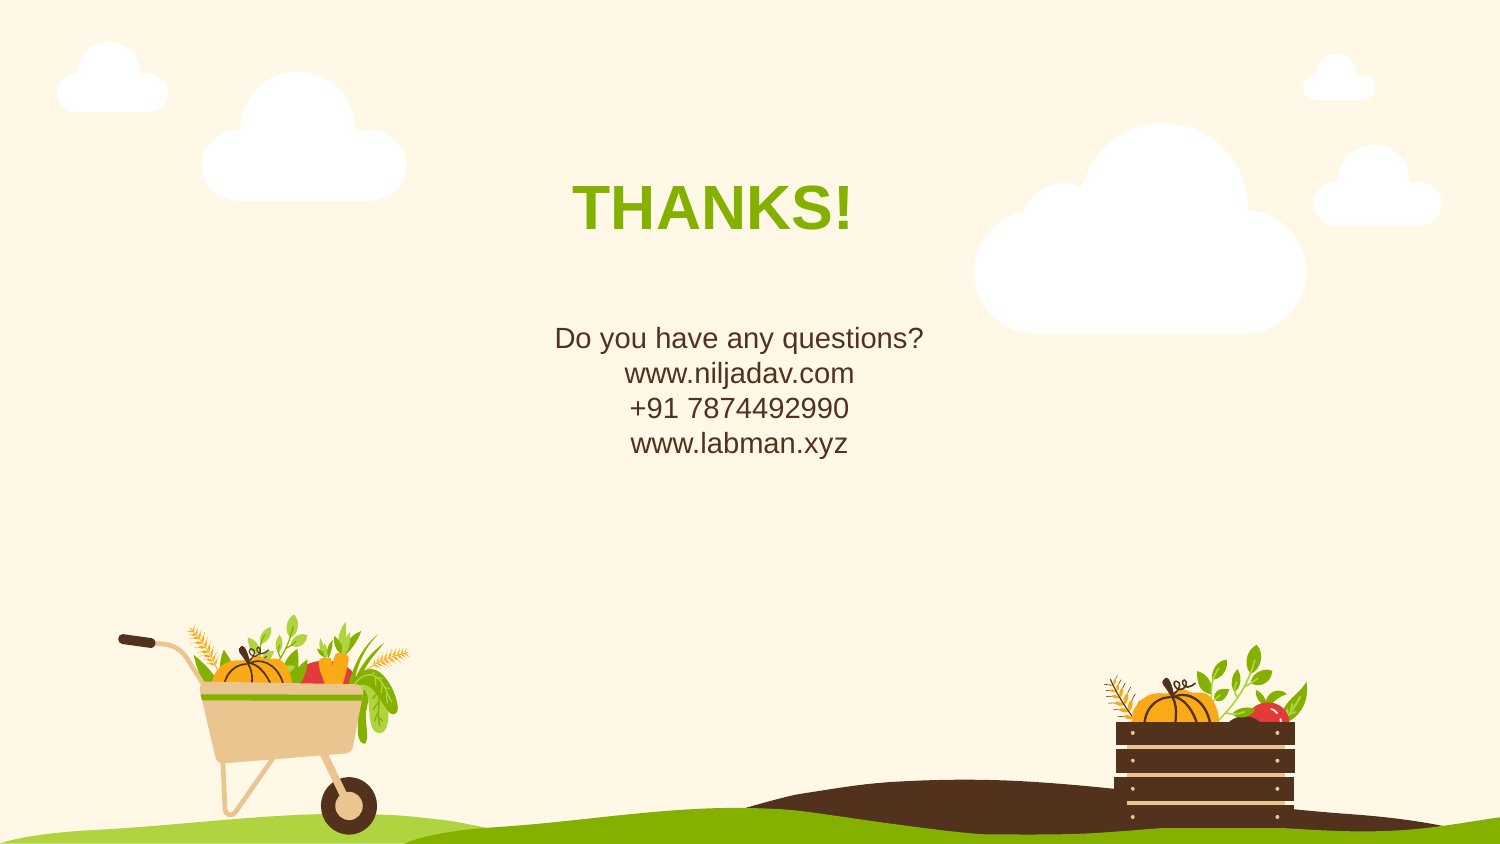

# THANKS!

Do you have any questions?
www.niljadav.com
+91 7874492990
www.labman.xyz